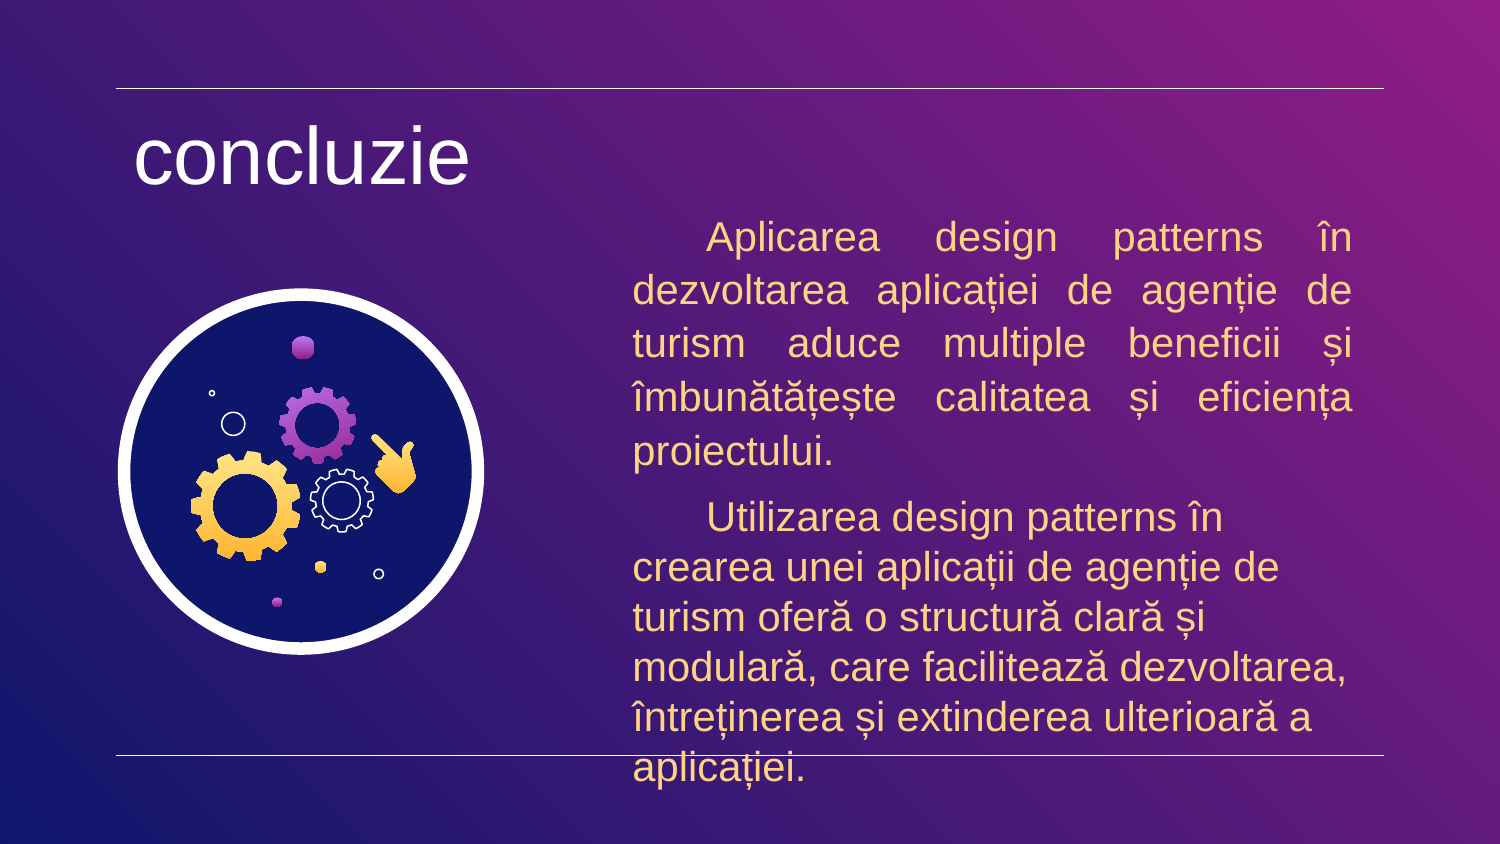

# concluzie
Aplicarea design patterns în dezvoltarea aplicației de agenție de turism aduce multiple beneficii și îmbunătățește calitatea și eficiența proiectului.
Utilizarea design patterns în crearea unei aplicații de agenție de turism oferă o structură clară și modulară, care facilitează dezvoltarea, întreținerea și extinderea ulterioară a aplicației.